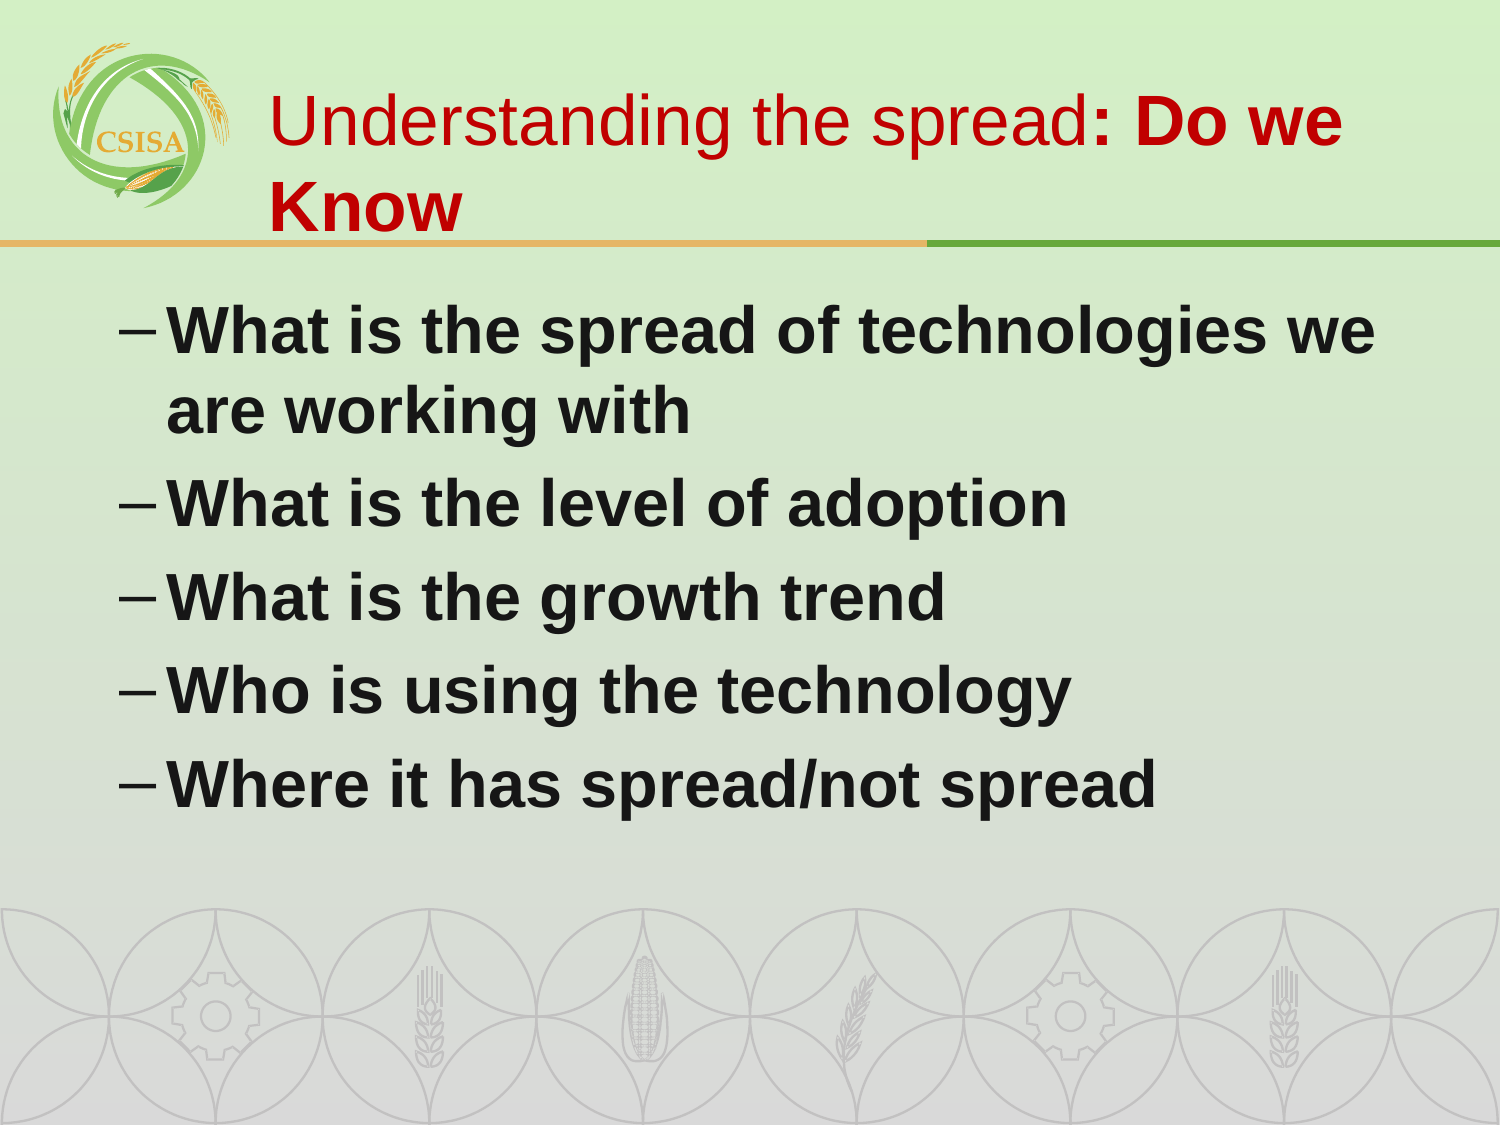

# Understanding the spread: Do we Know
What is the spread of technologies we are working with
What is the level of adoption
What is the growth trend
Who is using the technology
Where it has spread/not spread